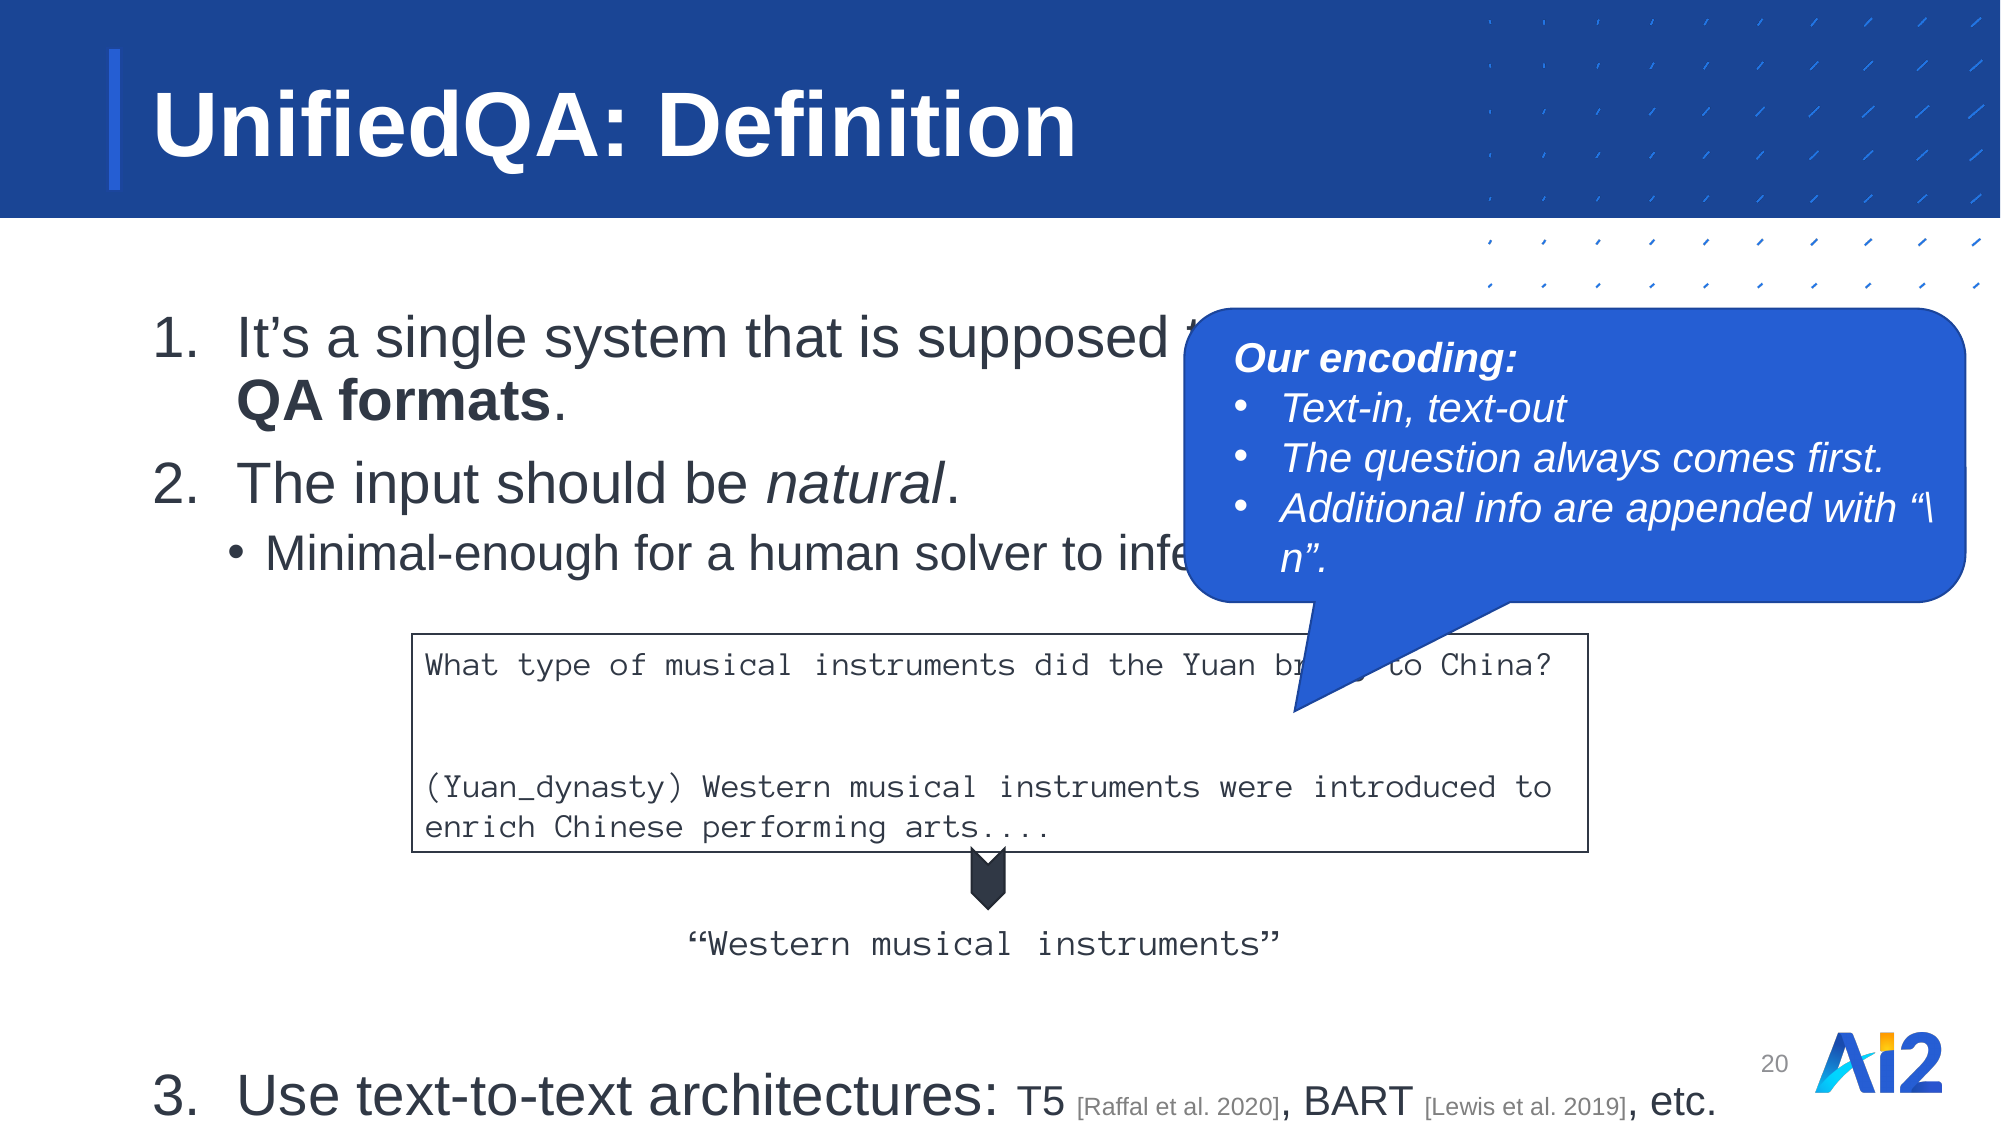

# UnifiedQA: Definition
It’s a single system that is supposed to work on a variety of QA formats.
The input should be natural.
Minimal-enough for a human solver to infer the format.

Use text-to-text architectures: T5 [Raffal et al. 2020], BART [Lewis et al. 2019], etc.

Our encoding:
Text-in, text-out
The question always comes first.
Additional info are appended with “\n”.
What type of musical instruments did the Yuan bring to China?
(Yuan_dynasty) Western musical instruments were introduced to enrich Chinese performing arts....

“Western musical instruments”
20